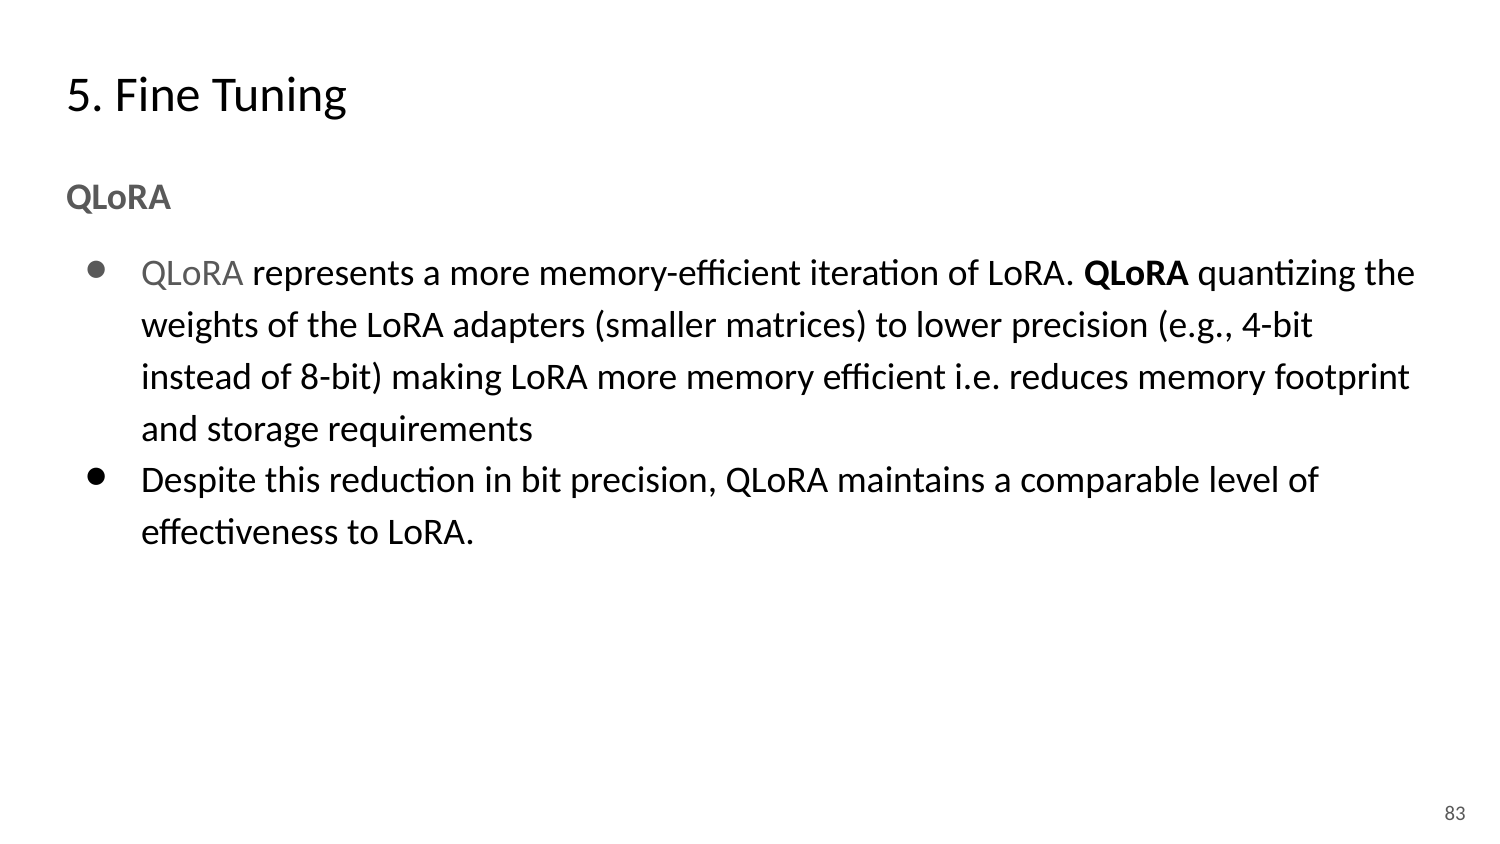

# 5. Fine Tuning

QLoRA
QLoRA represents a more memory-efficient iteration of LoRA. QLoRA quantizing the weights of the LoRA adapters (smaller matrices) to lower precision (e.g., 4-bit instead of 8-bit) making LoRA more memory efficient i.e. reduces memory footprint and storage requirements
Despite this reduction in bit precision, QLoRA maintains a comparable level of effectiveness to LoRA.
83